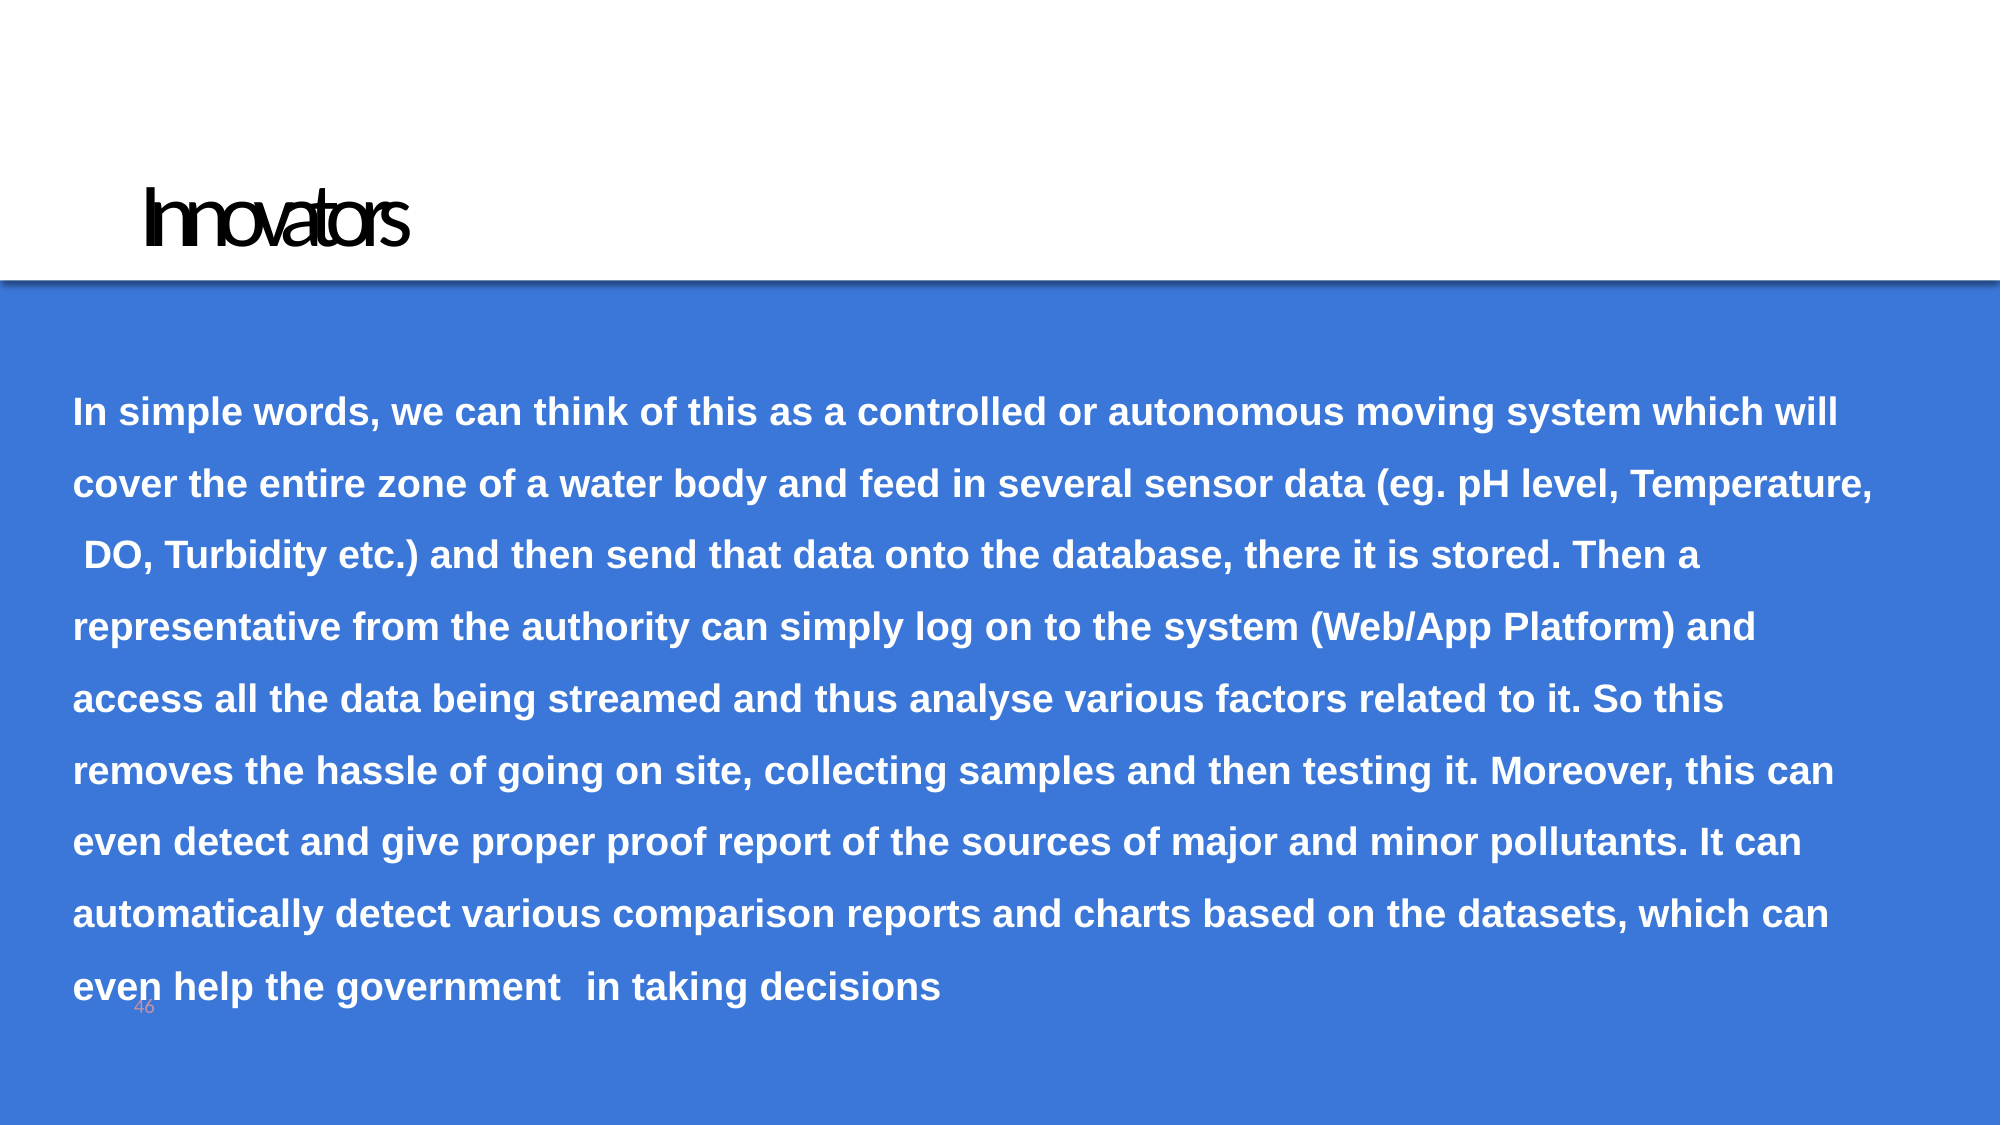

# Innovators
In simple words, we can think of this as a controlled or autonomous moving system which will  cover the entire zone of a water body and feed in several sensor data (eg. pH level, Temperature,  DO, Turbidity etc.) and then send that data onto the database, there it is stored. Then a  representative from the authority can simply log on to the system (Web/App Platform) and  access all the data being streamed and thus analyse various factors related to it. So this  removes the hassle of going on site, collecting samples and then testing it. Moreover, this can  even detect and give proper proof report of the sources of major and minor pollutants. It can  automatically detect various comparison reports and charts based on the datasets, which can
even help the government	in taking decisions
46